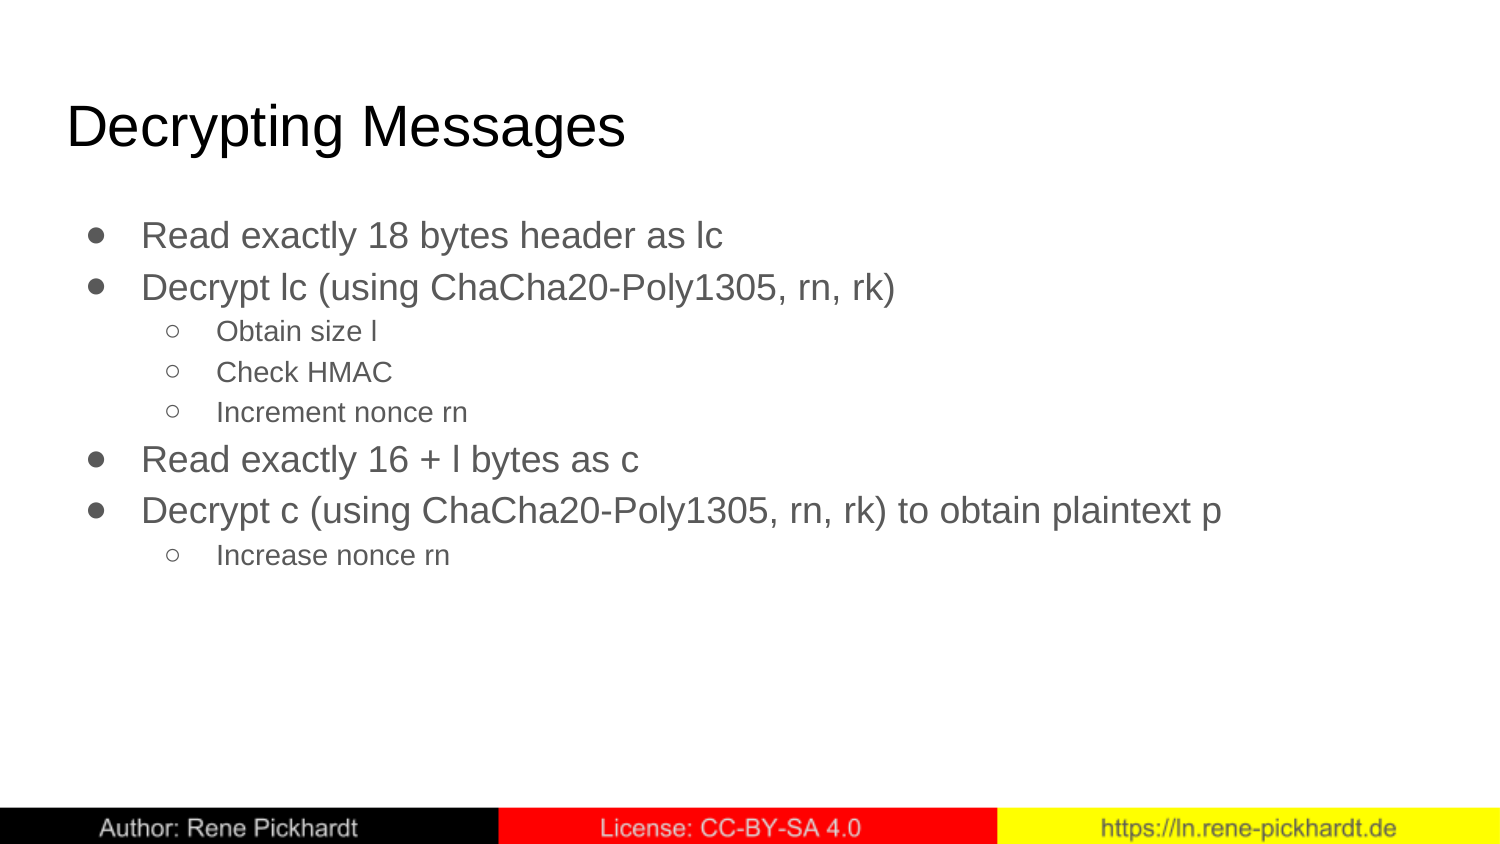

# Decrypting Messages
Read exactly 18 bytes header as lc
Decrypt lc (using ChaCha20-Poly1305, rn, rk)
Obtain size l
Check HMAC
Increment nonce rn
Read exactly 16 + l bytes as c
Decrypt c (using ChaCha20-Poly1305, rn, rk) to obtain plaintext p
Increase nonce rn